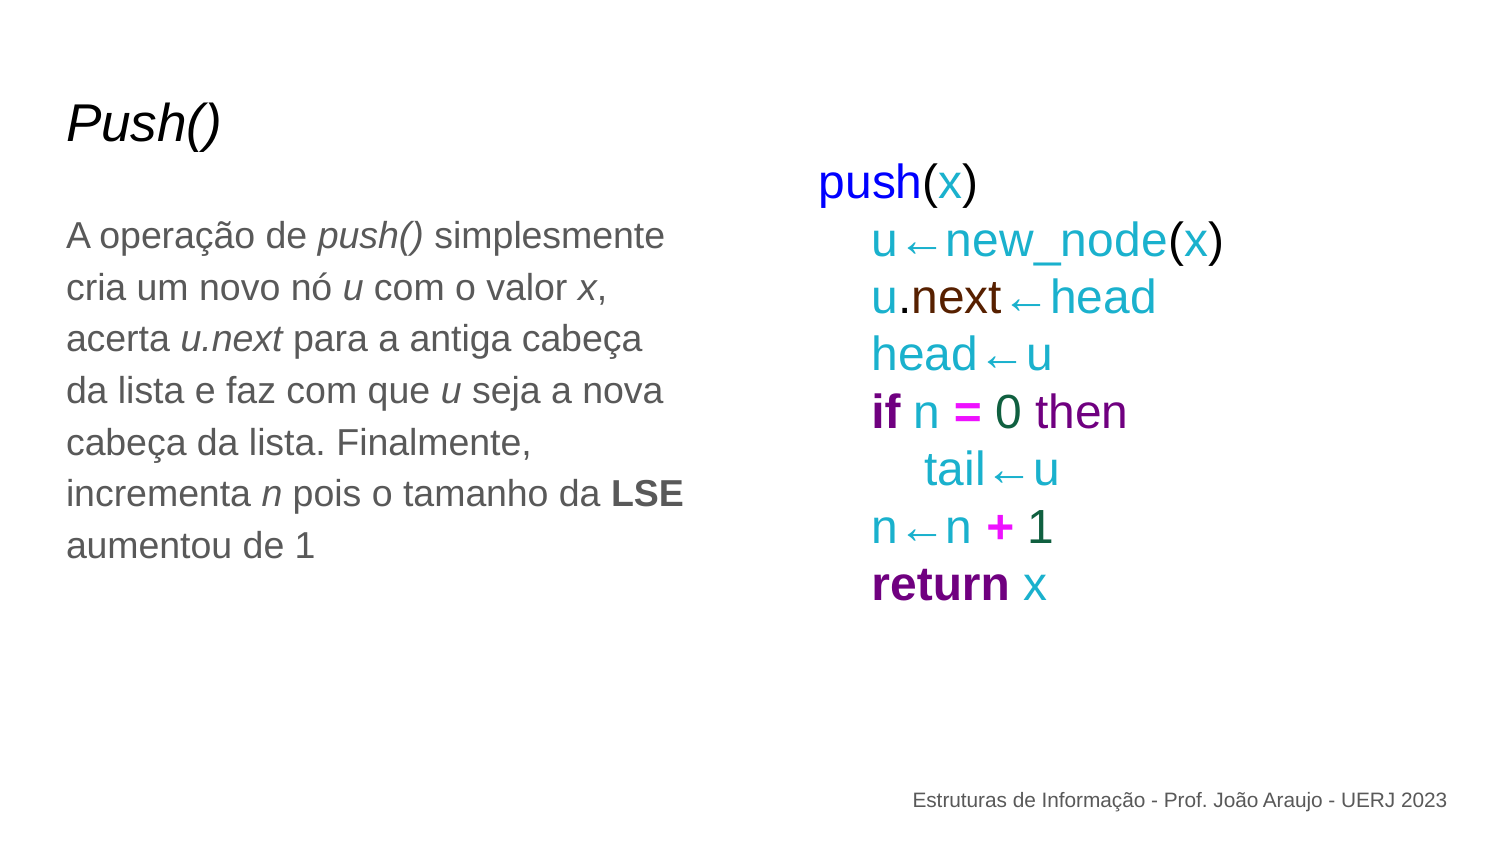

# Push()
push(x)
    u←new_node(x)
    u.next←head
    head←u
    if n = 0 then
        tail←u
    n←n + 1
    return x

A operação de push() simplesmente cria um novo nó u com o valor x, acerta u.next para a antiga cabeça da lista e faz com que u seja a nova cabeça da lista. Finalmente, incrementa n pois o tamanho da LSE aumentou de 1